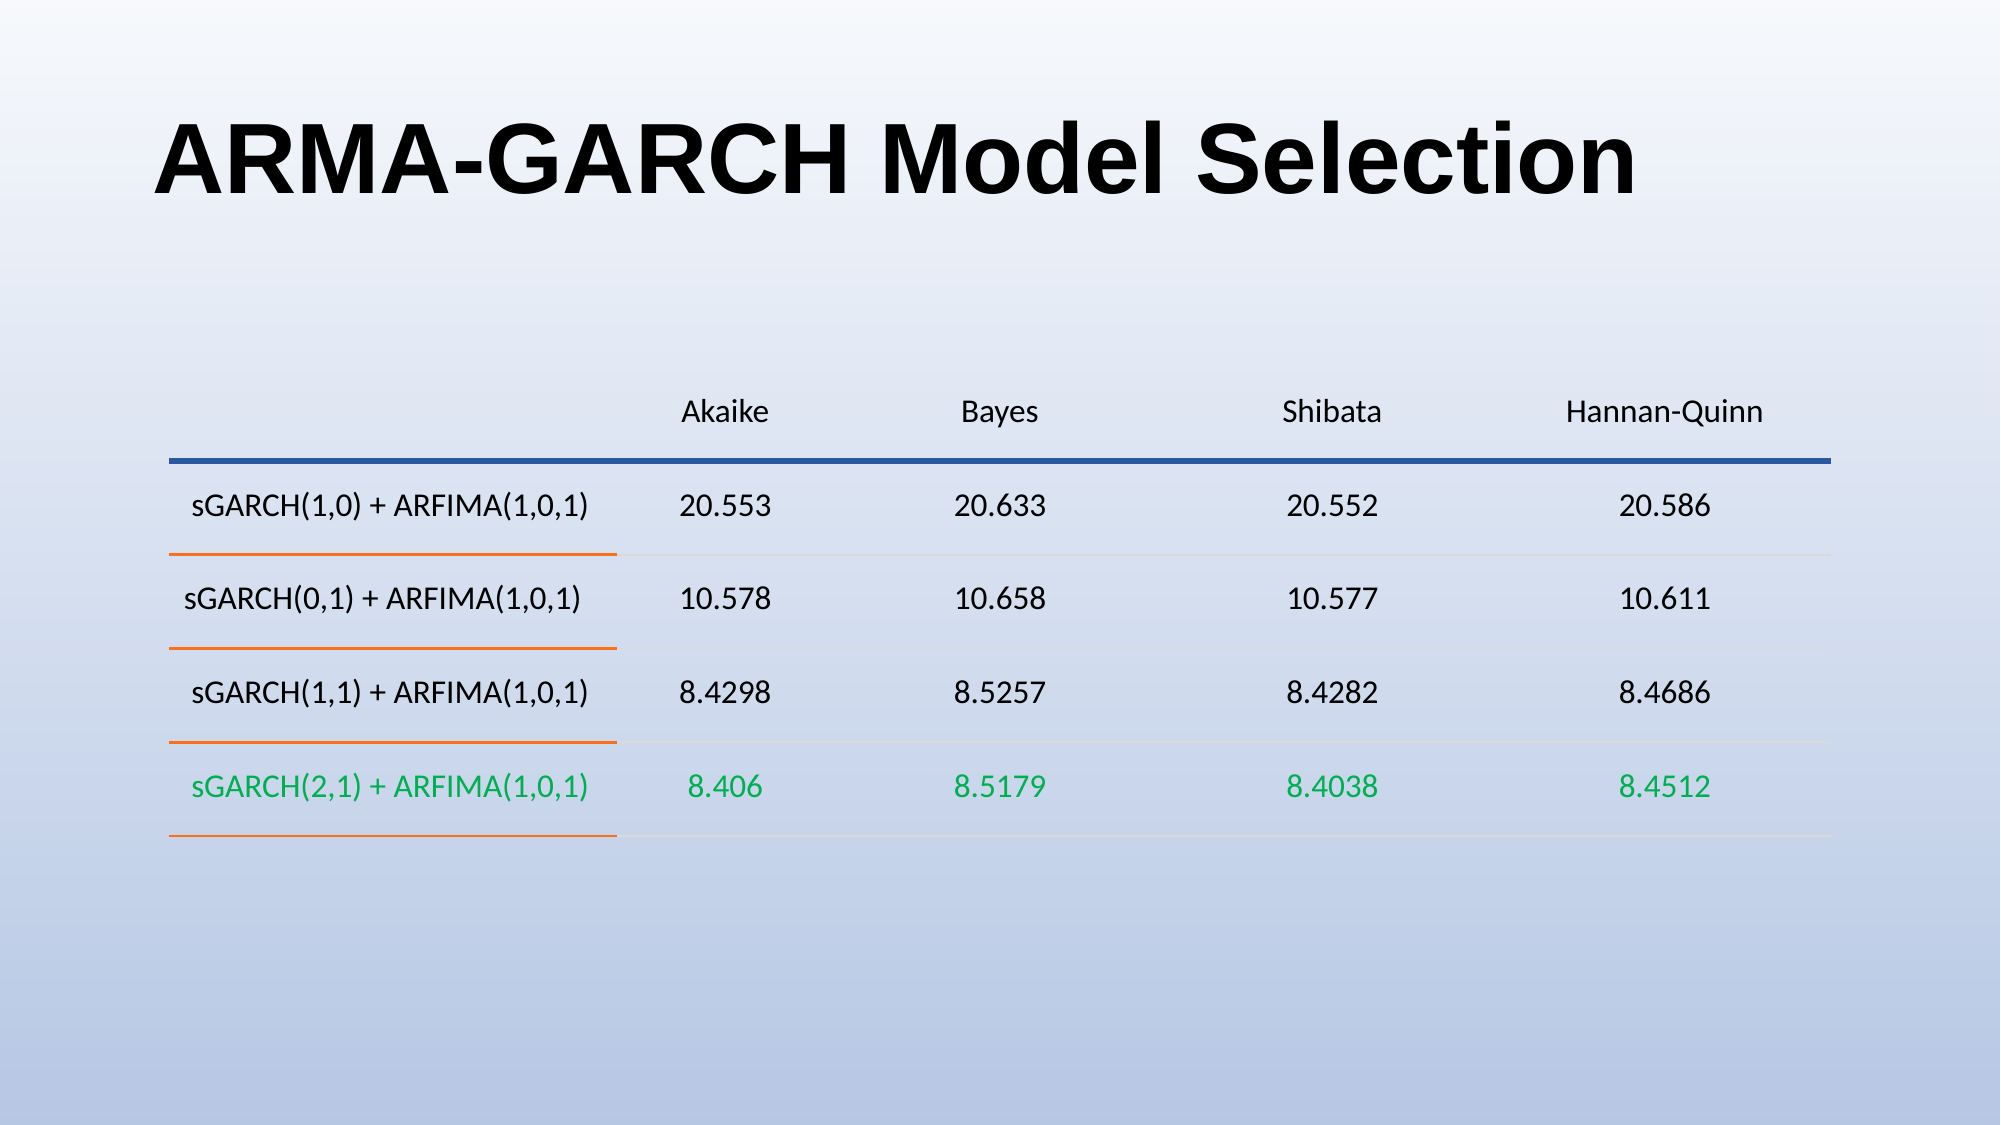

# ARMA-GARCH Model Selection
|  | Akaike | Bayes | Shibata | Hannan-Quinn |
| --- | --- | --- | --- | --- |
| sGARCH(1,0) + ARFIMA(1,0,1) | 20.553 | 20.633 | 20.552 | 20.586 |
| sGARCH(0,1) + ARFIMA(1,0,1) | 10.578 | 10.658 | 10.577 | 10.611 |
| sGARCH(1,1) + ARFIMA(1,0,1) | 8.4298 | 8.5257 | 8.4282 | 8.4686 |
| sGARCH(2,1) + ARFIMA(1,0,1) | 8.406 | 8.5179 | 8.4038 | 8.4512 |
|  |  |  |  |  |